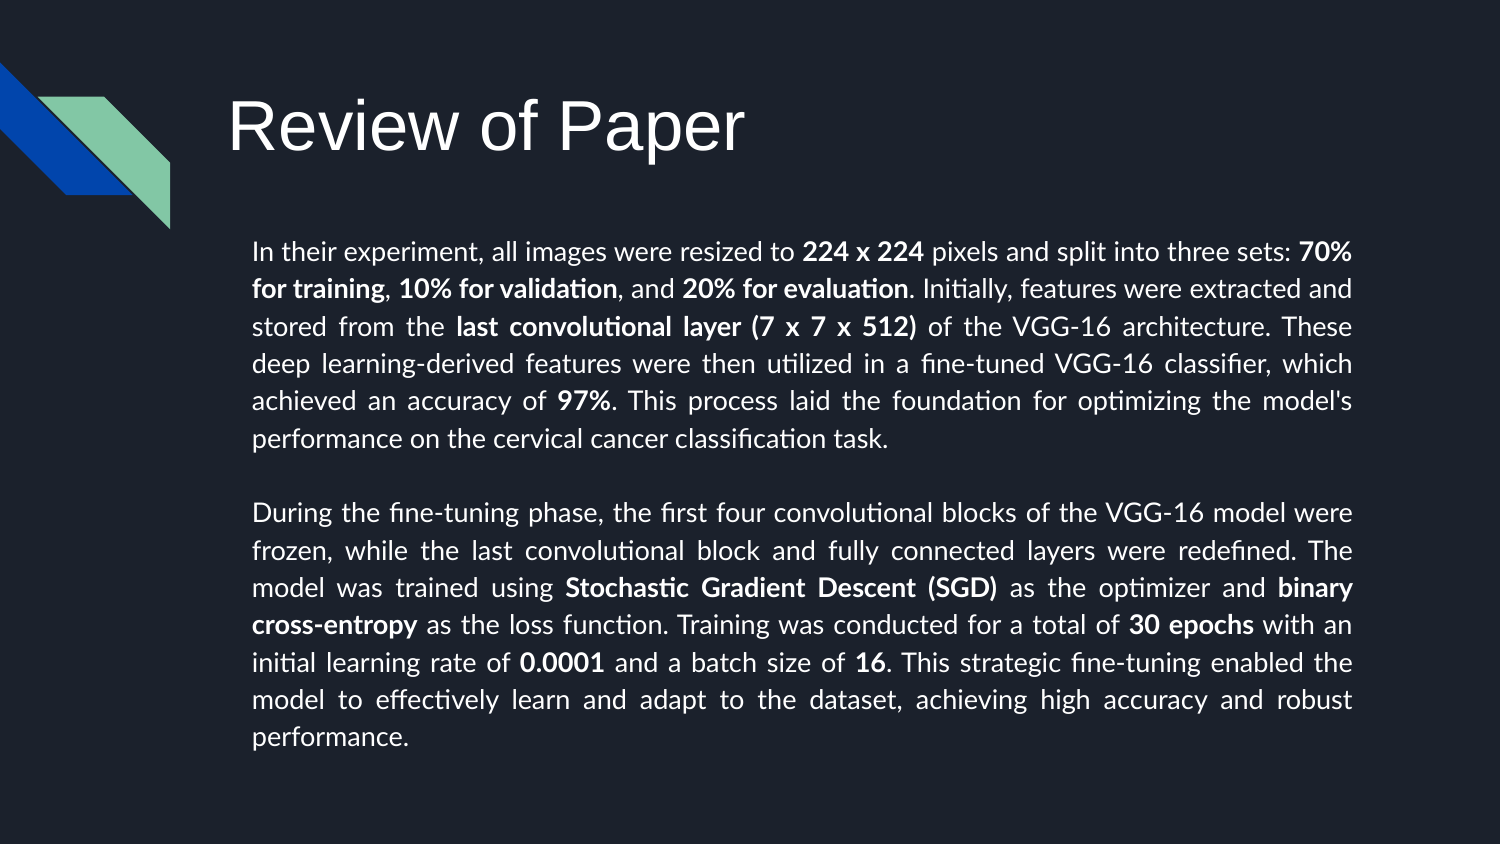

# Review of Paper
In their experiment, all images were resized to 224 x 224 pixels and split into three sets: 70% for training, 10% for validation, and 20% for evaluation. Initially, features were extracted and stored from the last convolutional layer (7 x 7 x 512) of the VGG-16 architecture. These deep learning-derived features were then utilized in a fine-tuned VGG-16 classifier, which achieved an accuracy of 97%. This process laid the foundation for optimizing the model's performance on the cervical cancer classification task.

During the fine-tuning phase, the first four convolutional blocks of the VGG-16 model were frozen, while the last convolutional block and fully connected layers were redefined. The model was trained using Stochastic Gradient Descent (SGD) as the optimizer and binary cross-entropy as the loss function. Training was conducted for a total of 30 epochs with an initial learning rate of 0.0001 and a batch size of 16. This strategic fine-tuning enabled the model to effectively learn and adapt to the dataset, achieving high accuracy and robust performance.